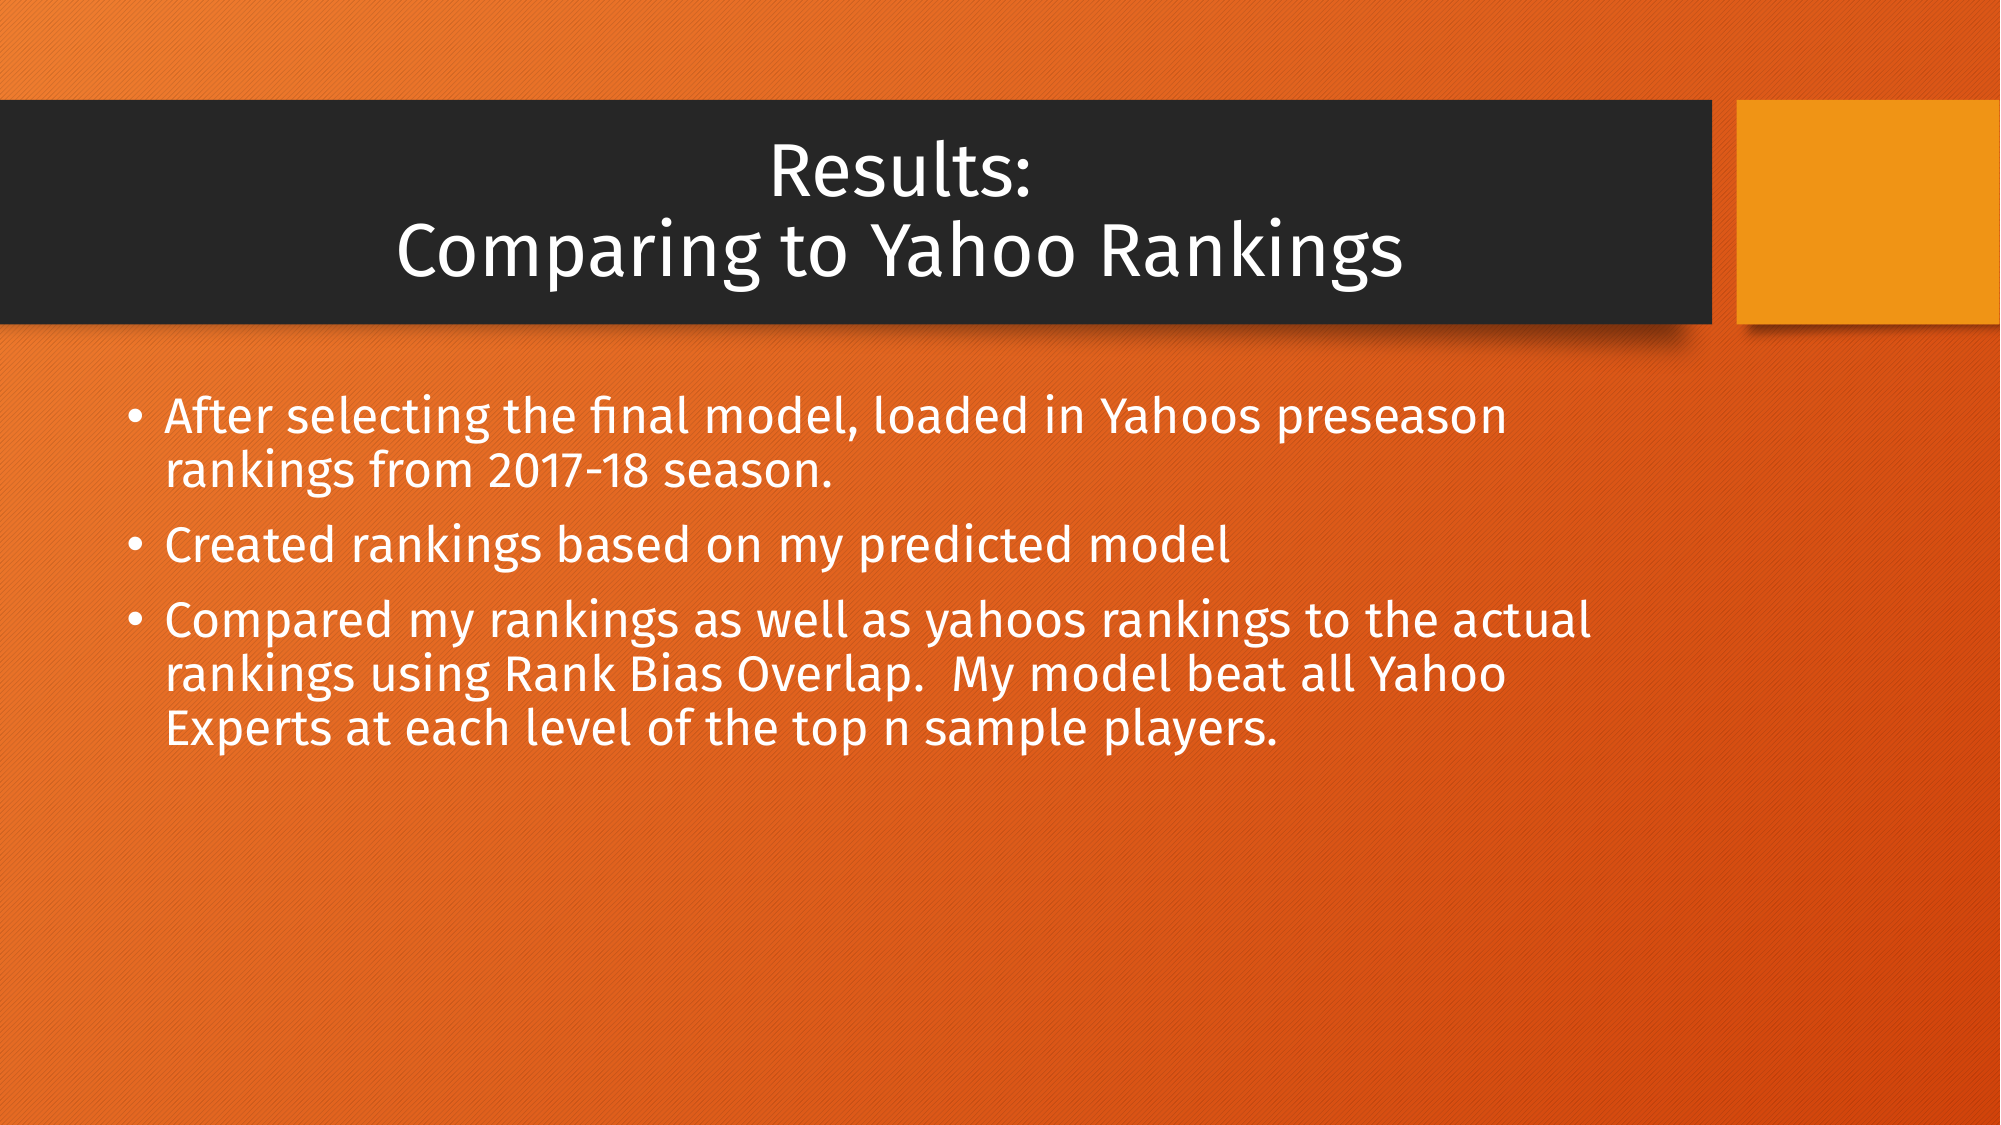

# Results: Comparing to Yahoo Rankings
After selecting the final model, loaded in Yahoos preseason rankings from 2017-18 season.
Created rankings based on my predicted model
Compared my rankings as well as yahoos rankings to the actual rankings using Rank Bias Overlap.  My model beat all Yahoo Experts at each level of the top n sample players.